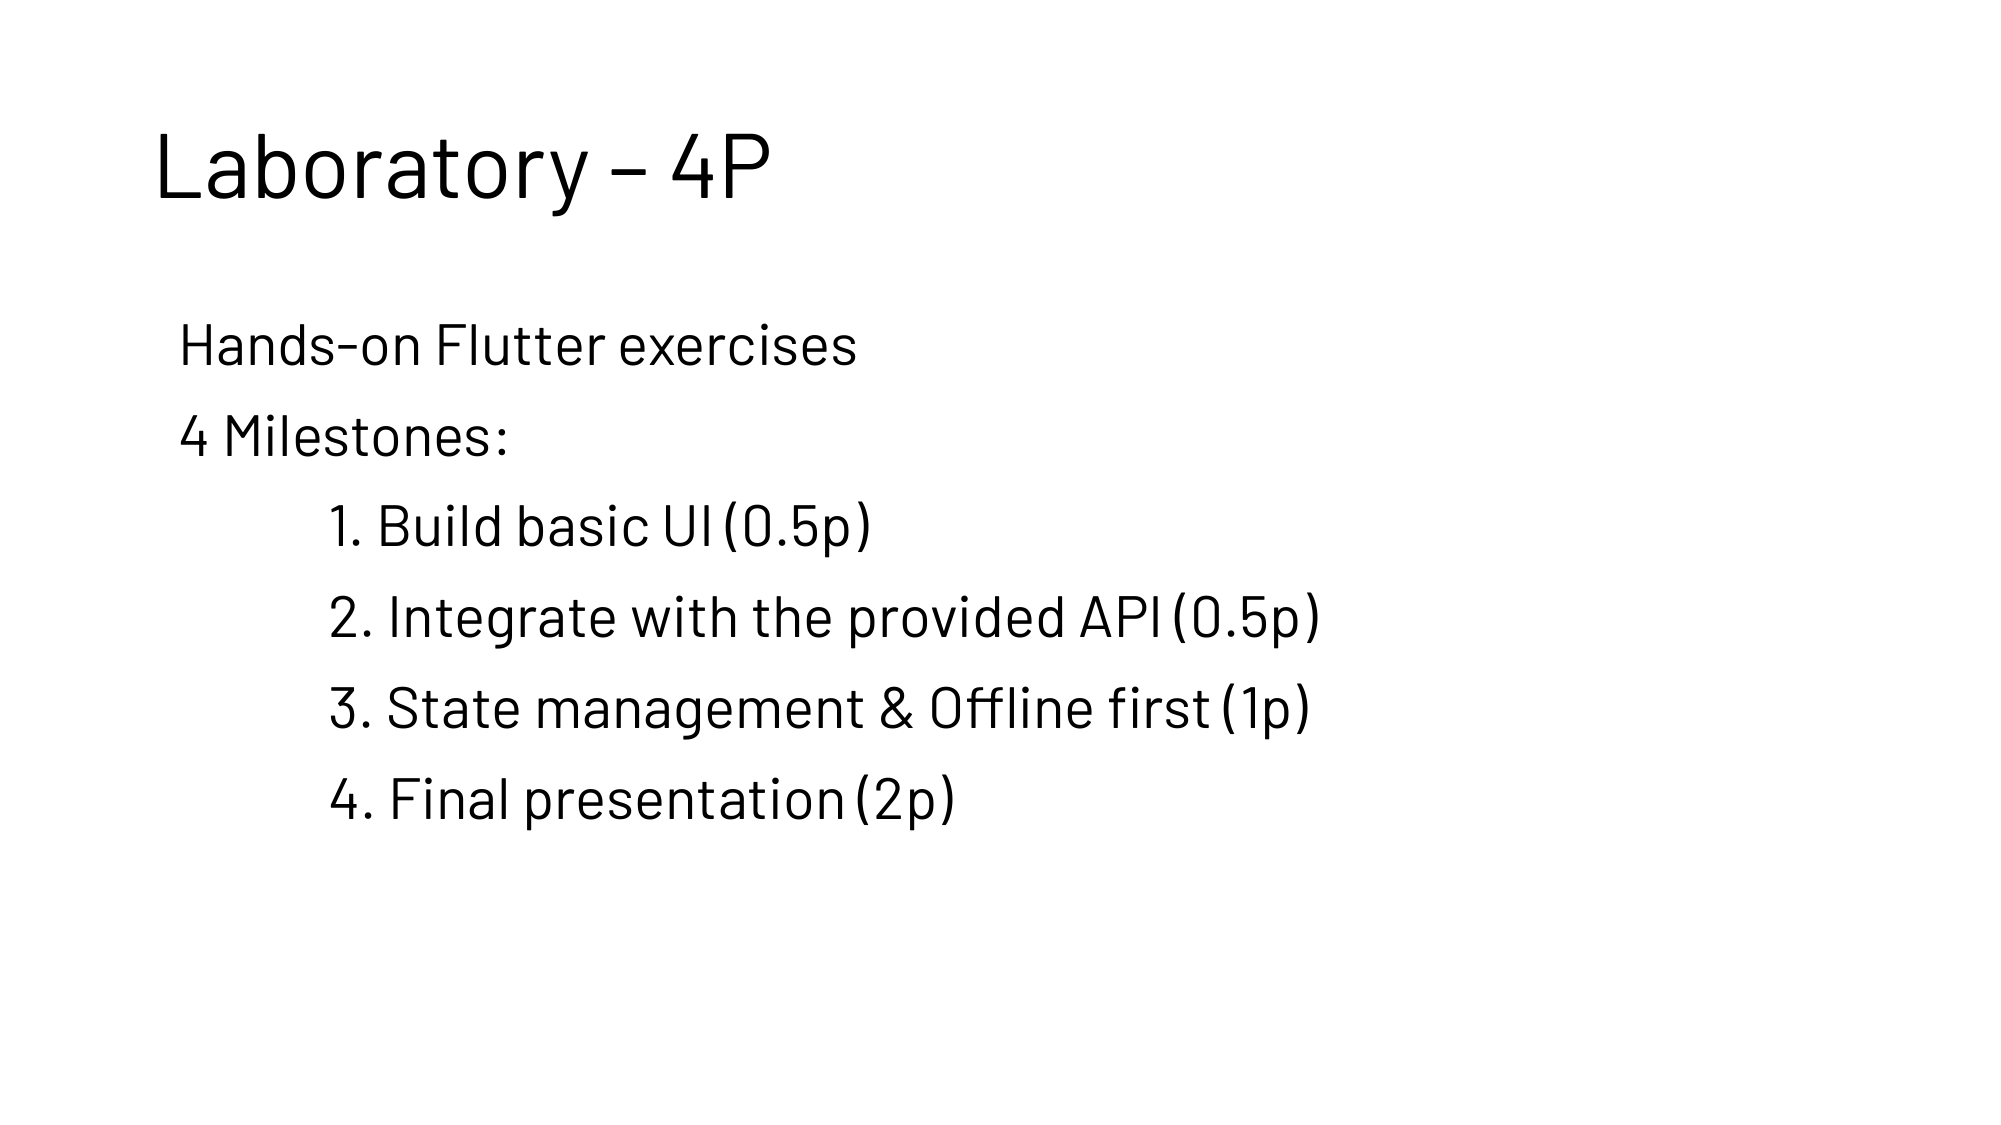

# Laboratory – 4P
Hands-on Flutter exercises
4 Milestones:
	1. Build basic UI (0.5p)
	2. Integrate with the provided API (0.5p)
	3. State management & Offline first (1p)
	4. Final presentation (2p)